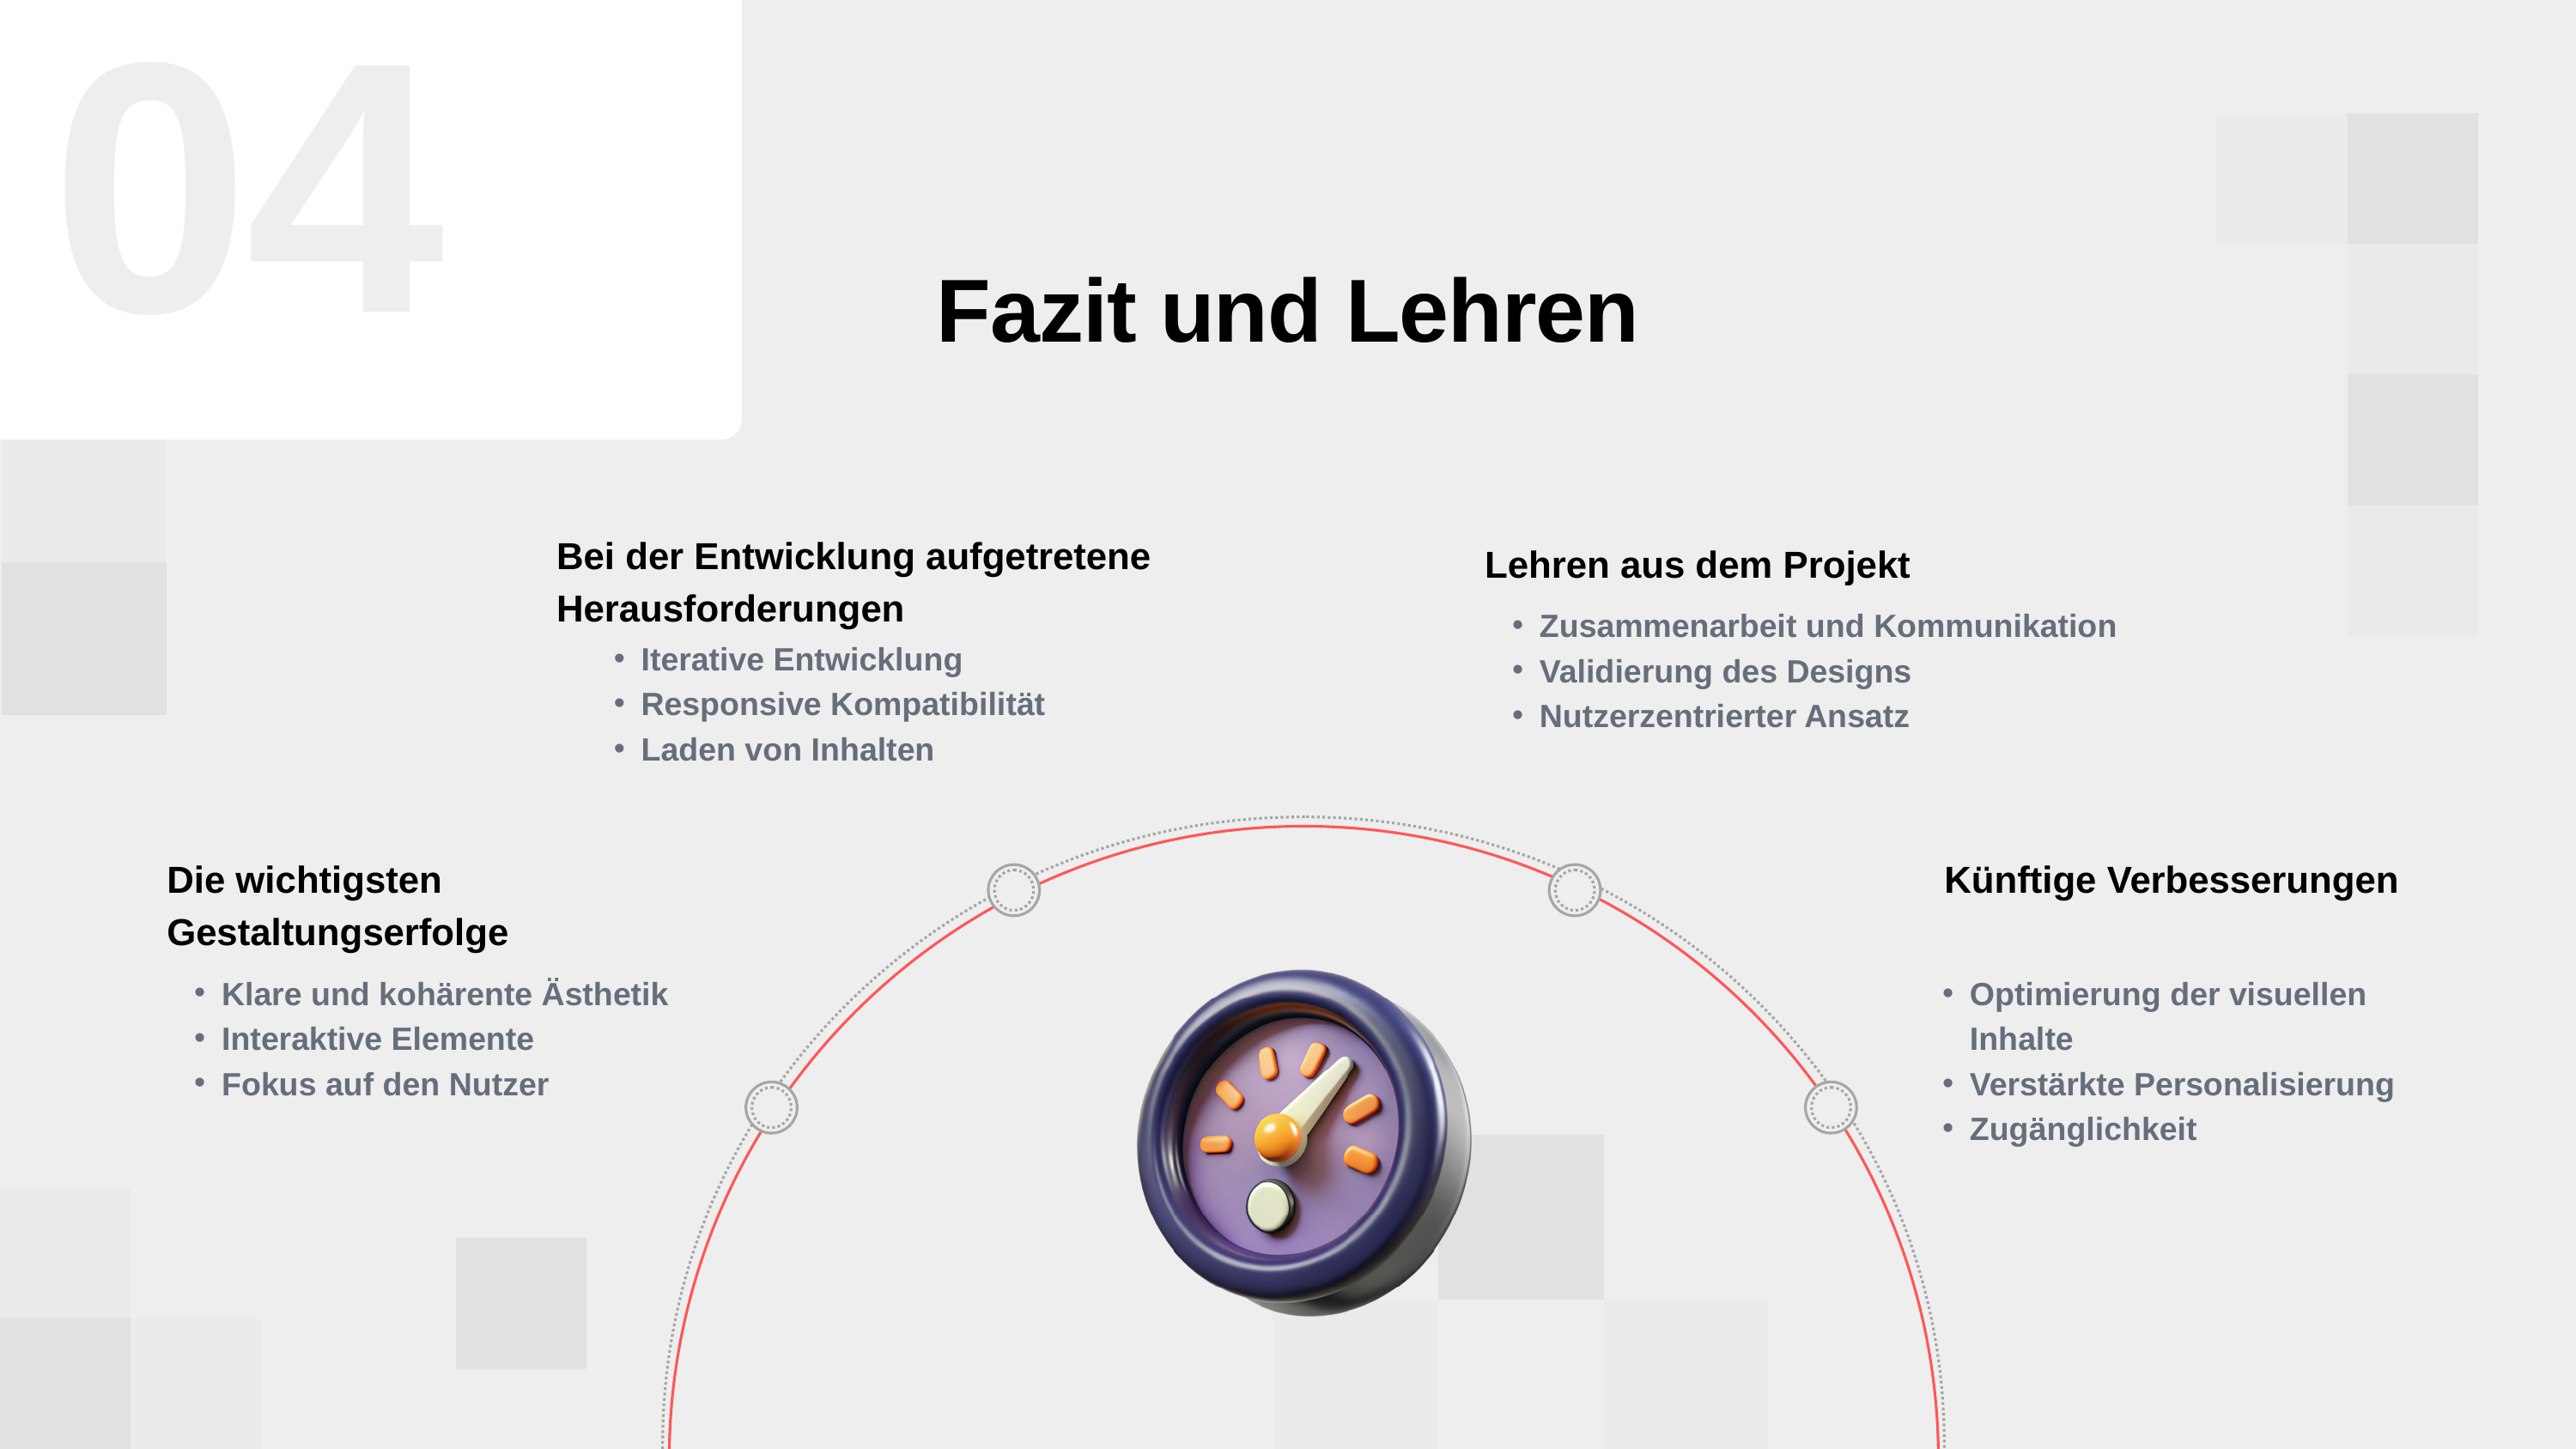

04

Fazit und Lehren

Bei der Entwicklung aufgetretene Herausforderungen
Lehren aus dem Projekt
Zusammenarbeit und Kommunikation
Validierung des Designs
Nutzerzentrierter Ansatz
Iterative Entwicklung
Responsive Kompatibilität
Laden von Inhalten

Die wichtigsten Gestaltungserfolge
Künftige Verbesserungen

Klare und kohärente Ästhetik
Interaktive Elemente
Fokus auf den Nutzer
Optimierung der visuellen Inhalte
Verstärkte Personalisierung
Zugänglichkeit